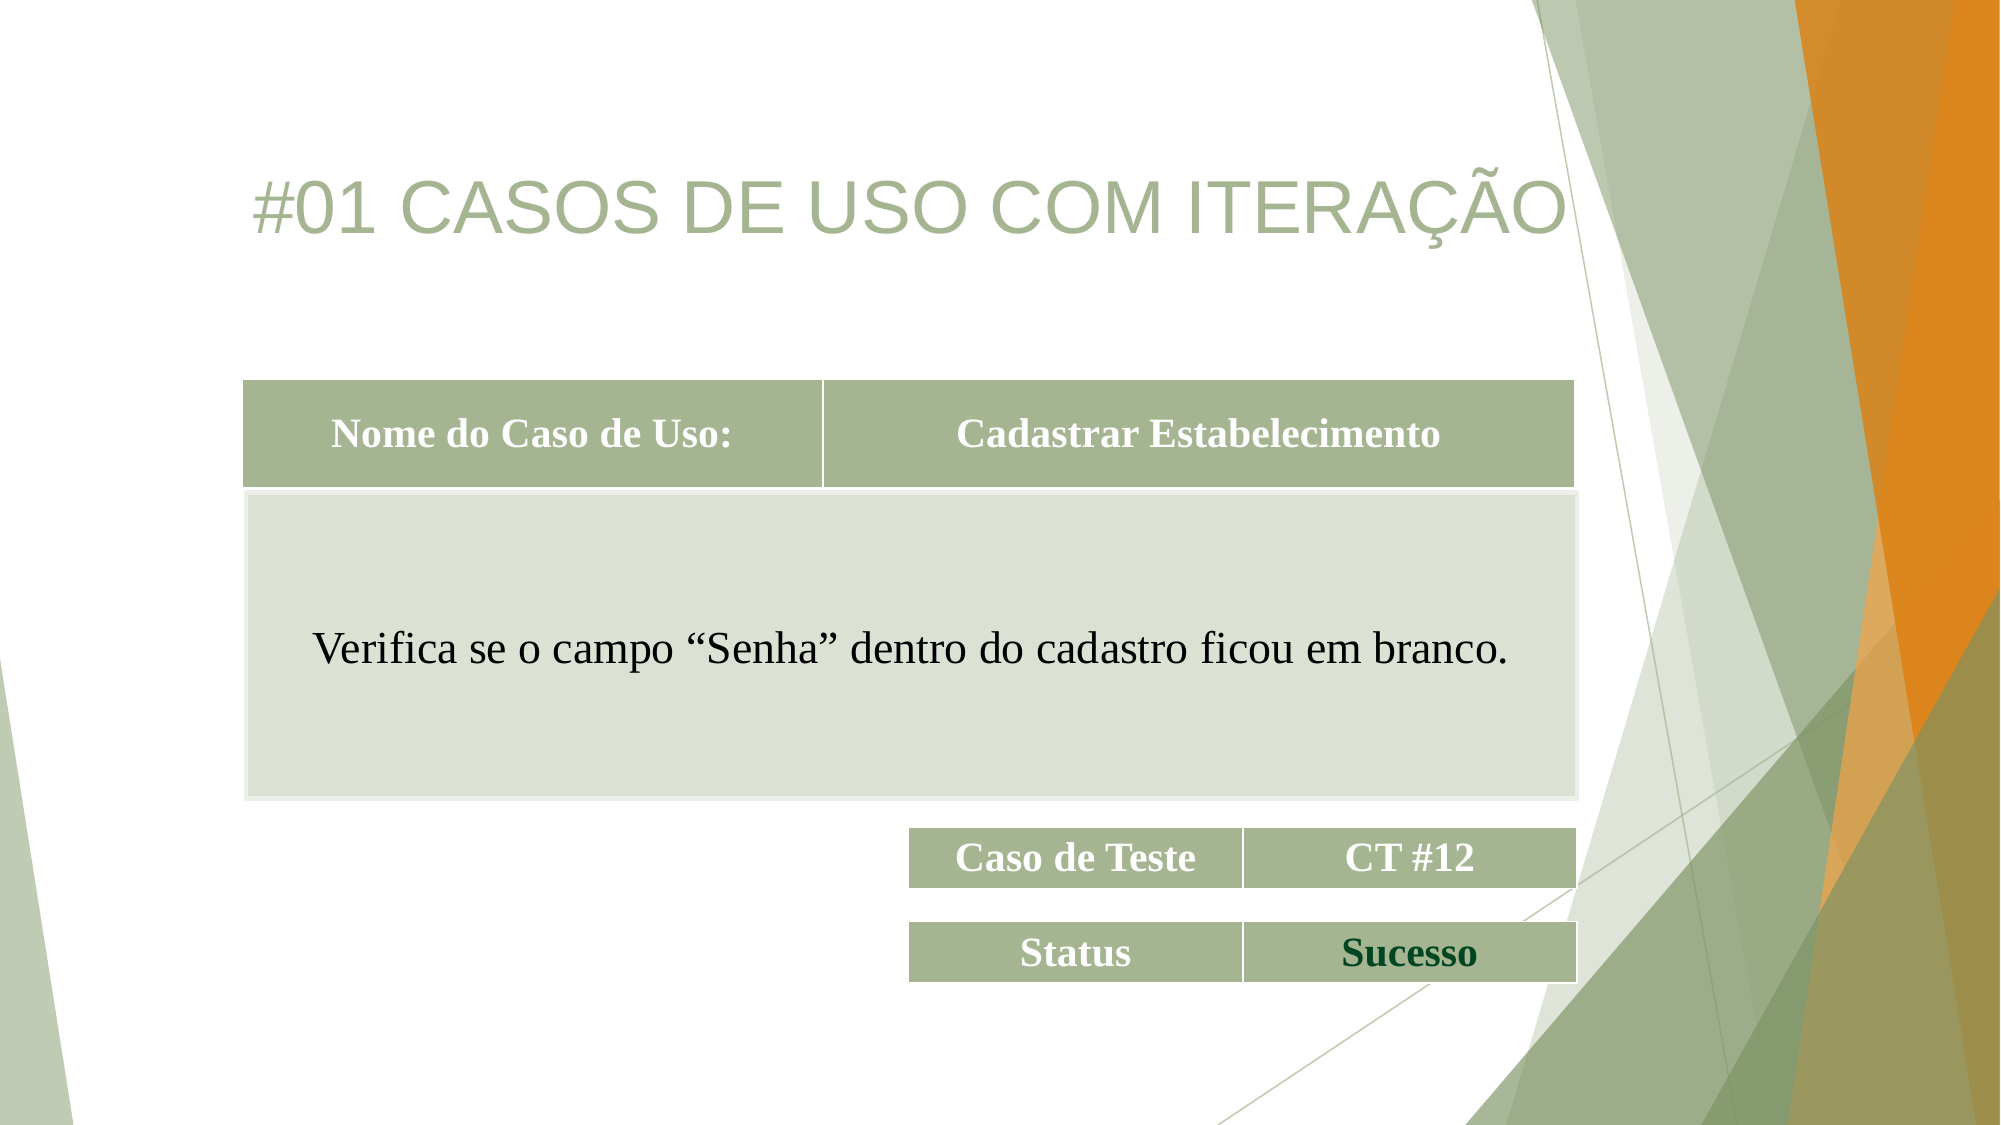

#01 CASOS DE USO COM ITERAÇÃO
| Nome do Caso de Uso: | Cadastrar Estabelecimento |
| --- | --- |

Verifica se o campo “Senha” dentro do cadastro ficou em branco.

| Caso de Teste | CT #12 |
| --- | --- |
| Status | Sucesso |
| --- | --- |